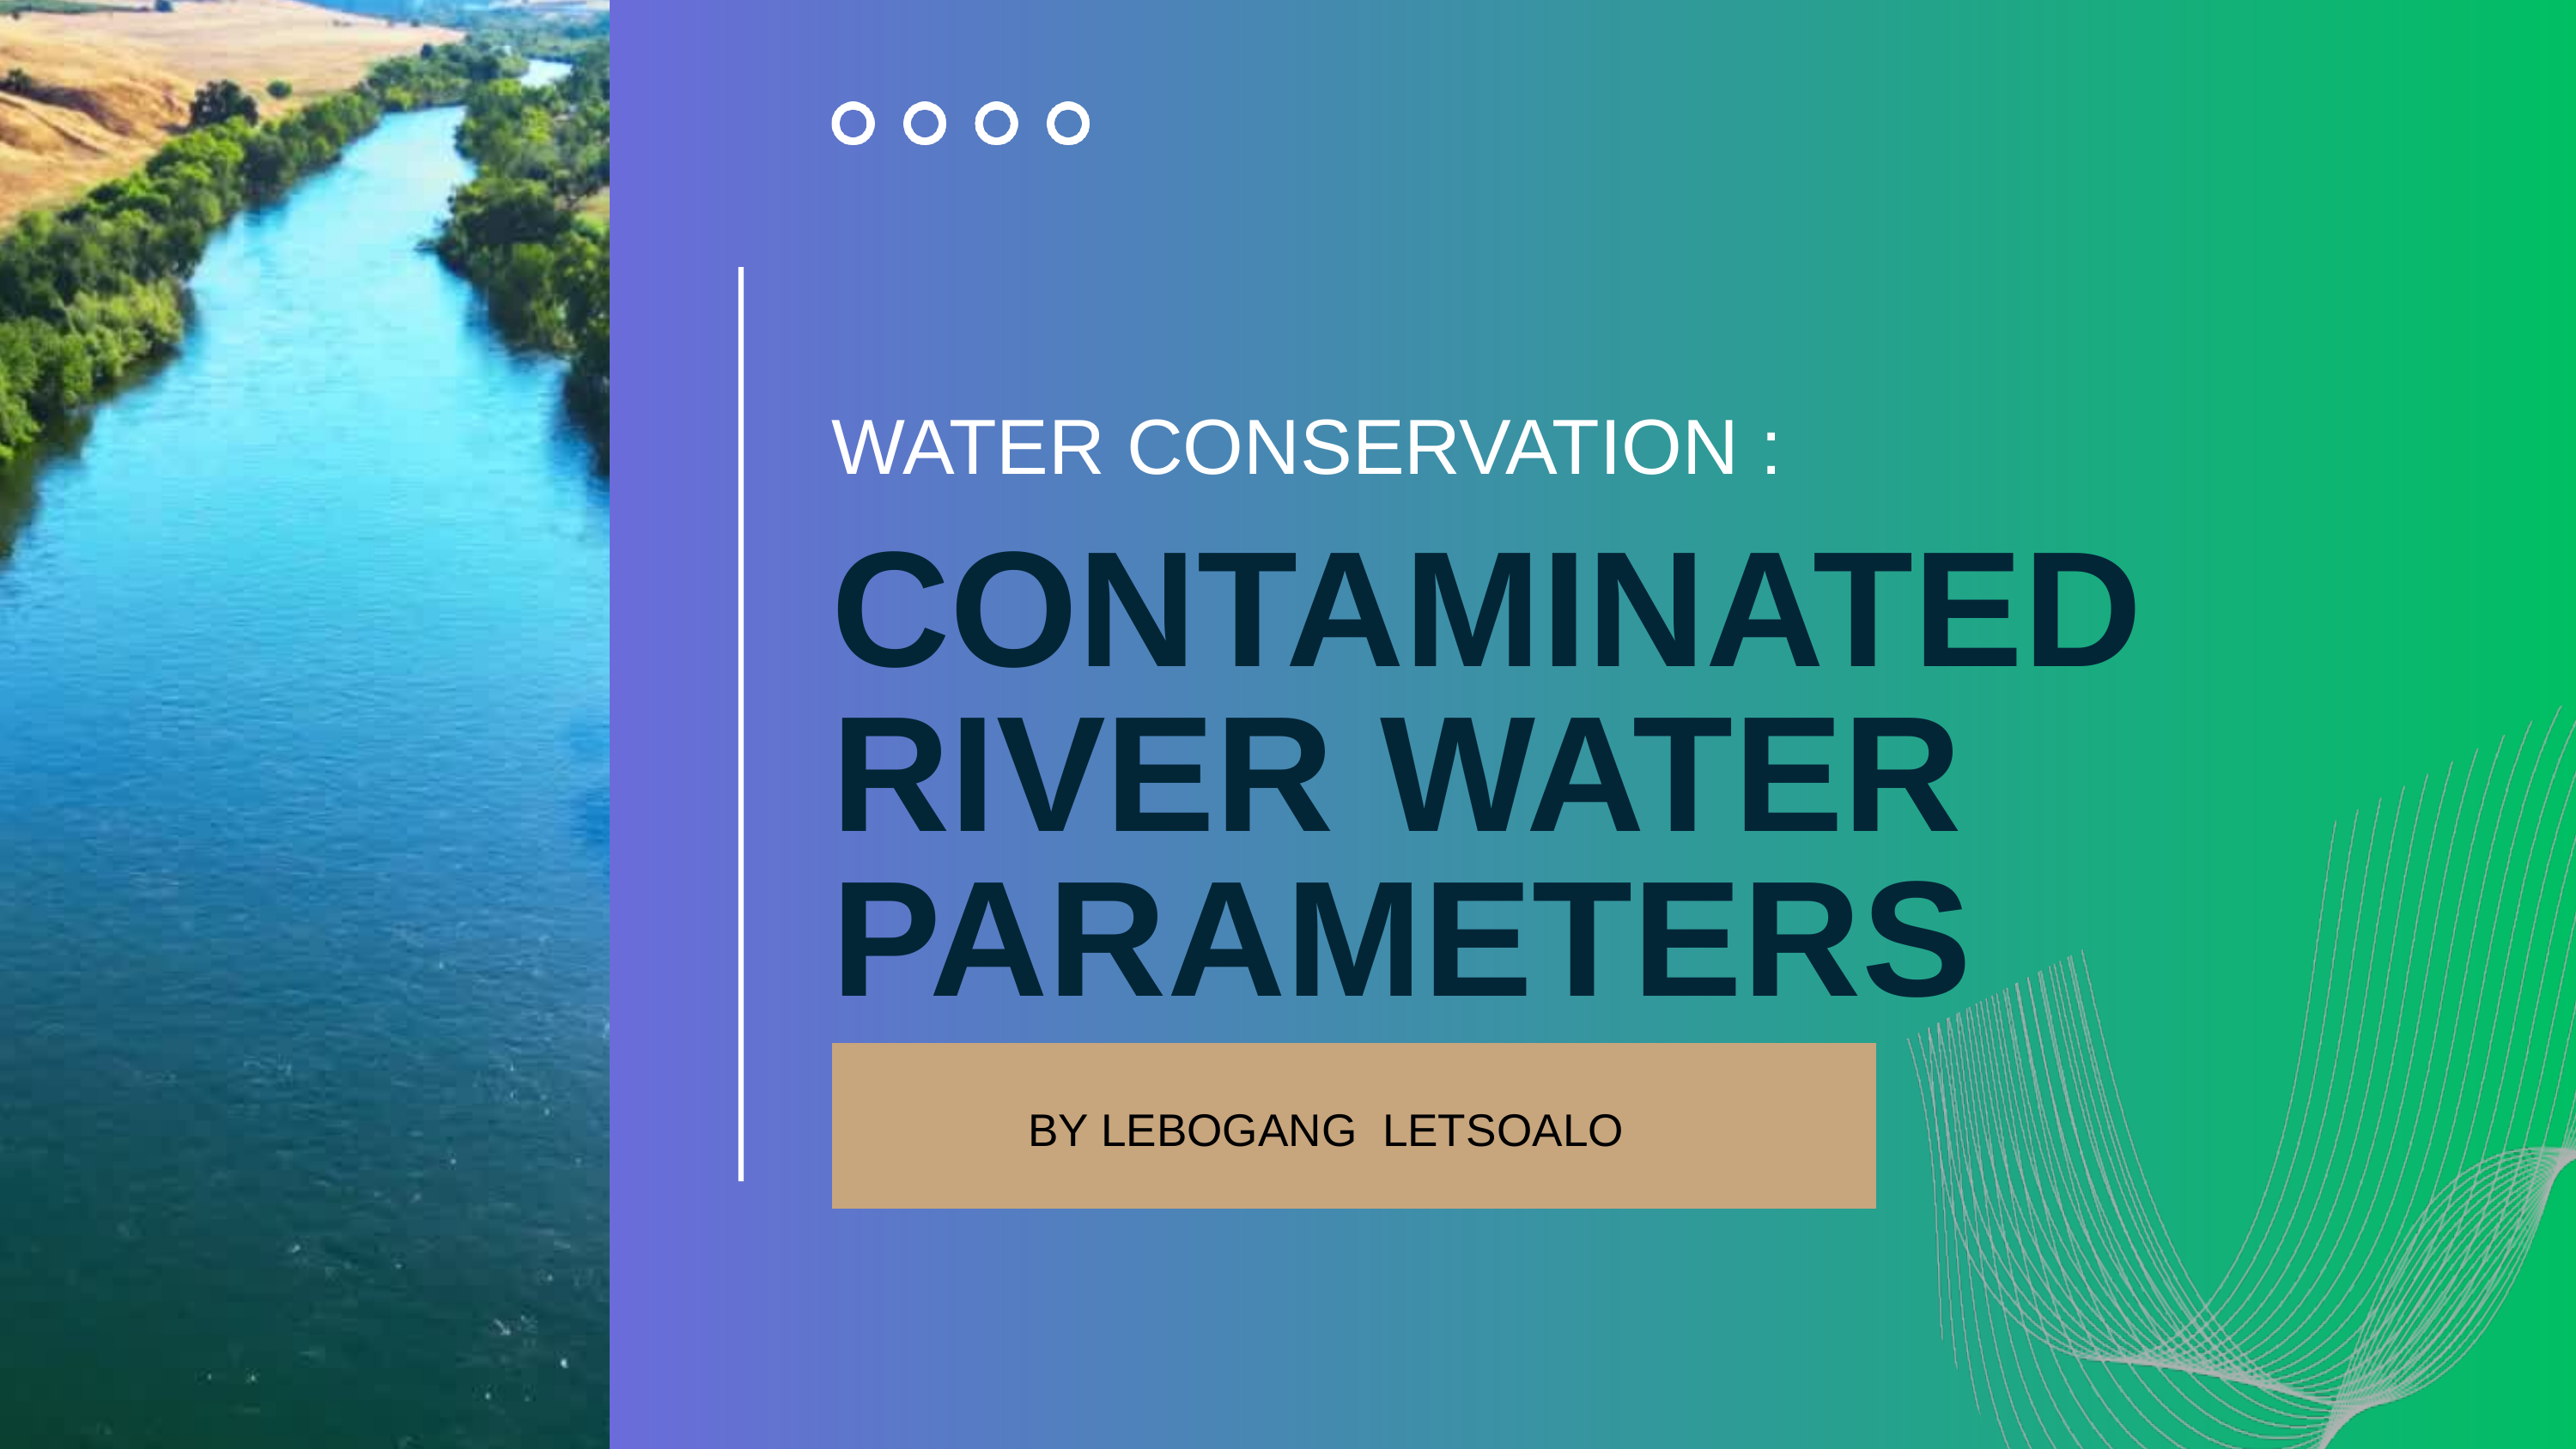

WATER CONSERVATION :
CONTAMINATED RIVER WATER PARAMETERS

BY LEBOGANG  LETSOALO